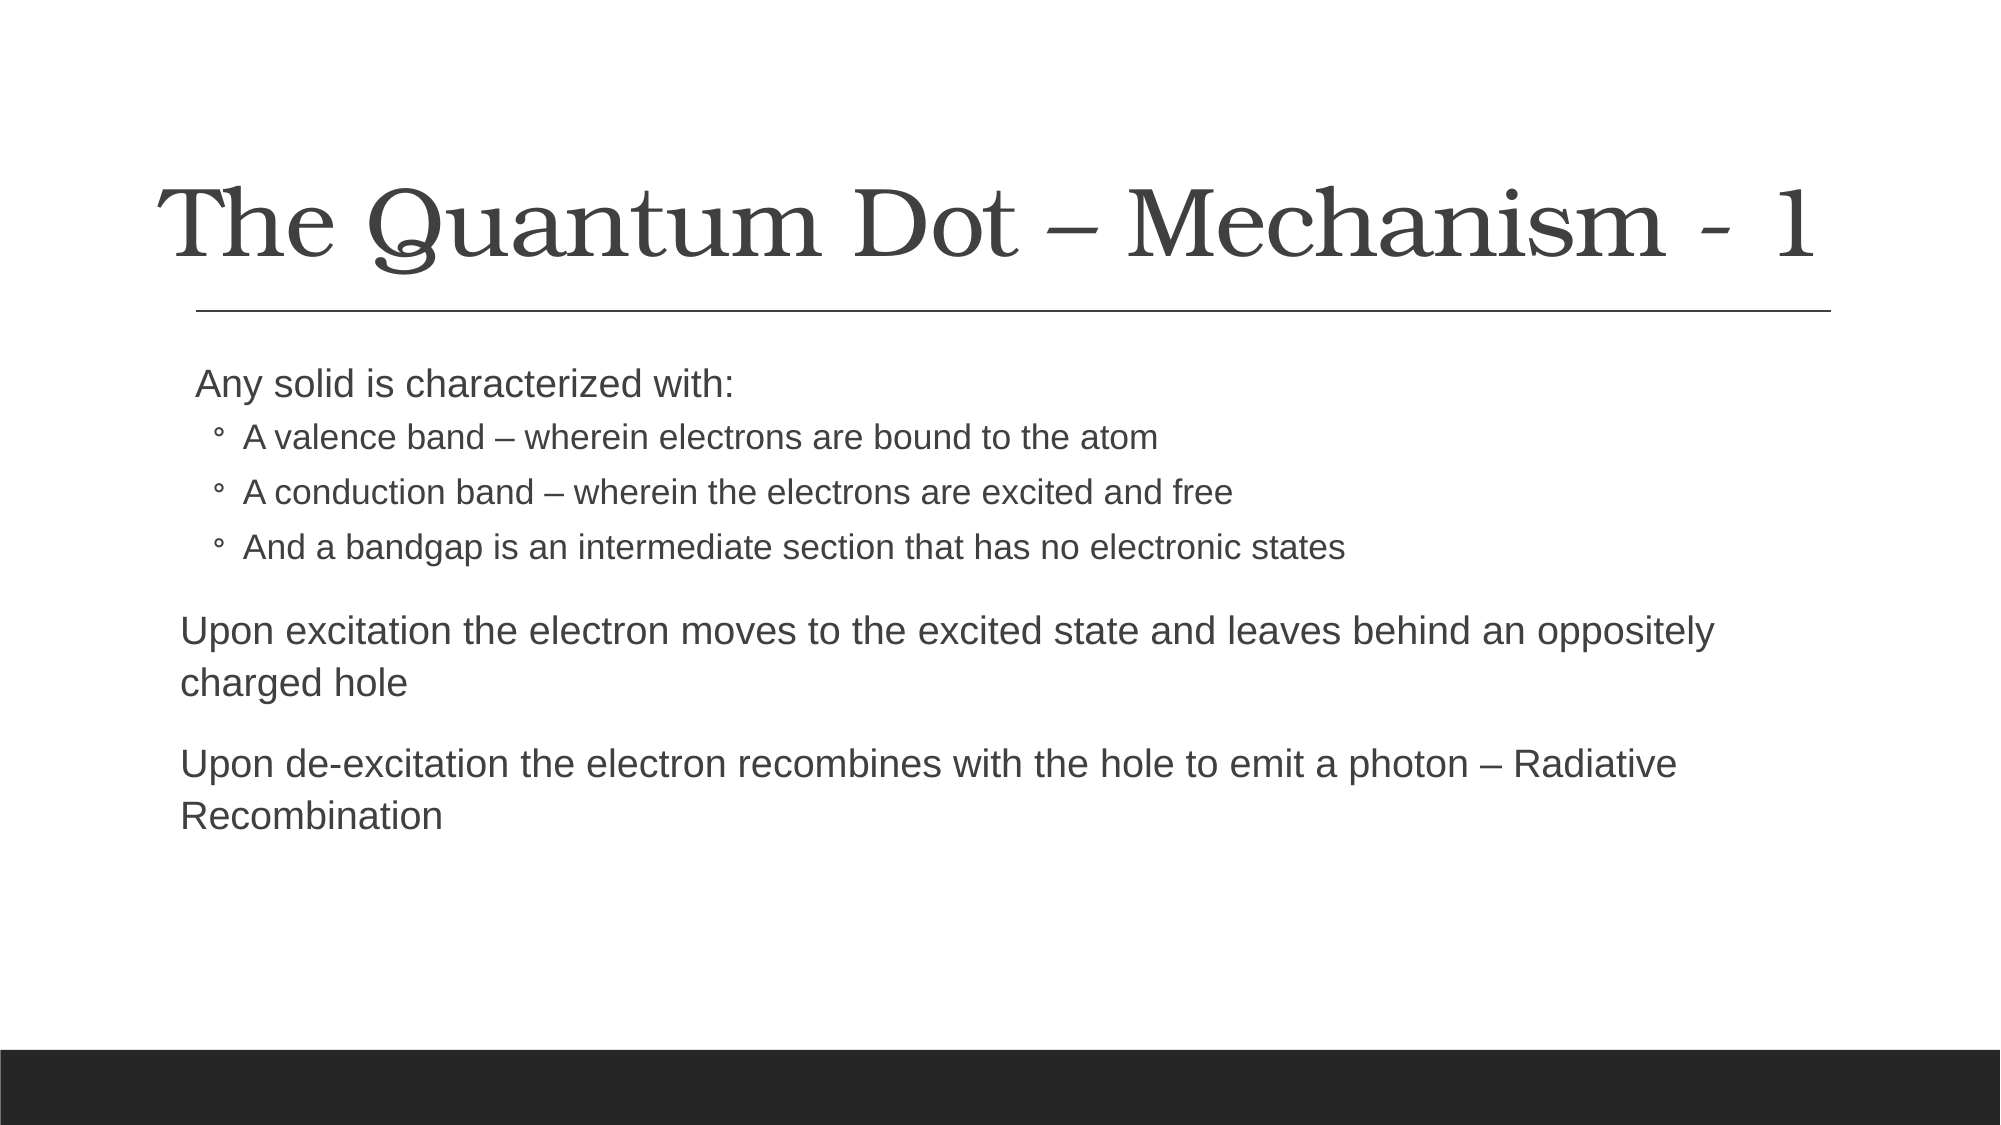

# The Quantum Dot – Mechanism - 1
Any solid is characterized with:
A valence band – wherein electrons are bound to the atom
A conduction band – wherein the electrons are excited and free
And a bandgap is an intermediate section that has no electronic states
Upon excitation the electron moves to the excited state and leaves behind an oppositely charged hole
Upon de-excitation the electron recombines with the hole to emit a photon – Radiative Recombination